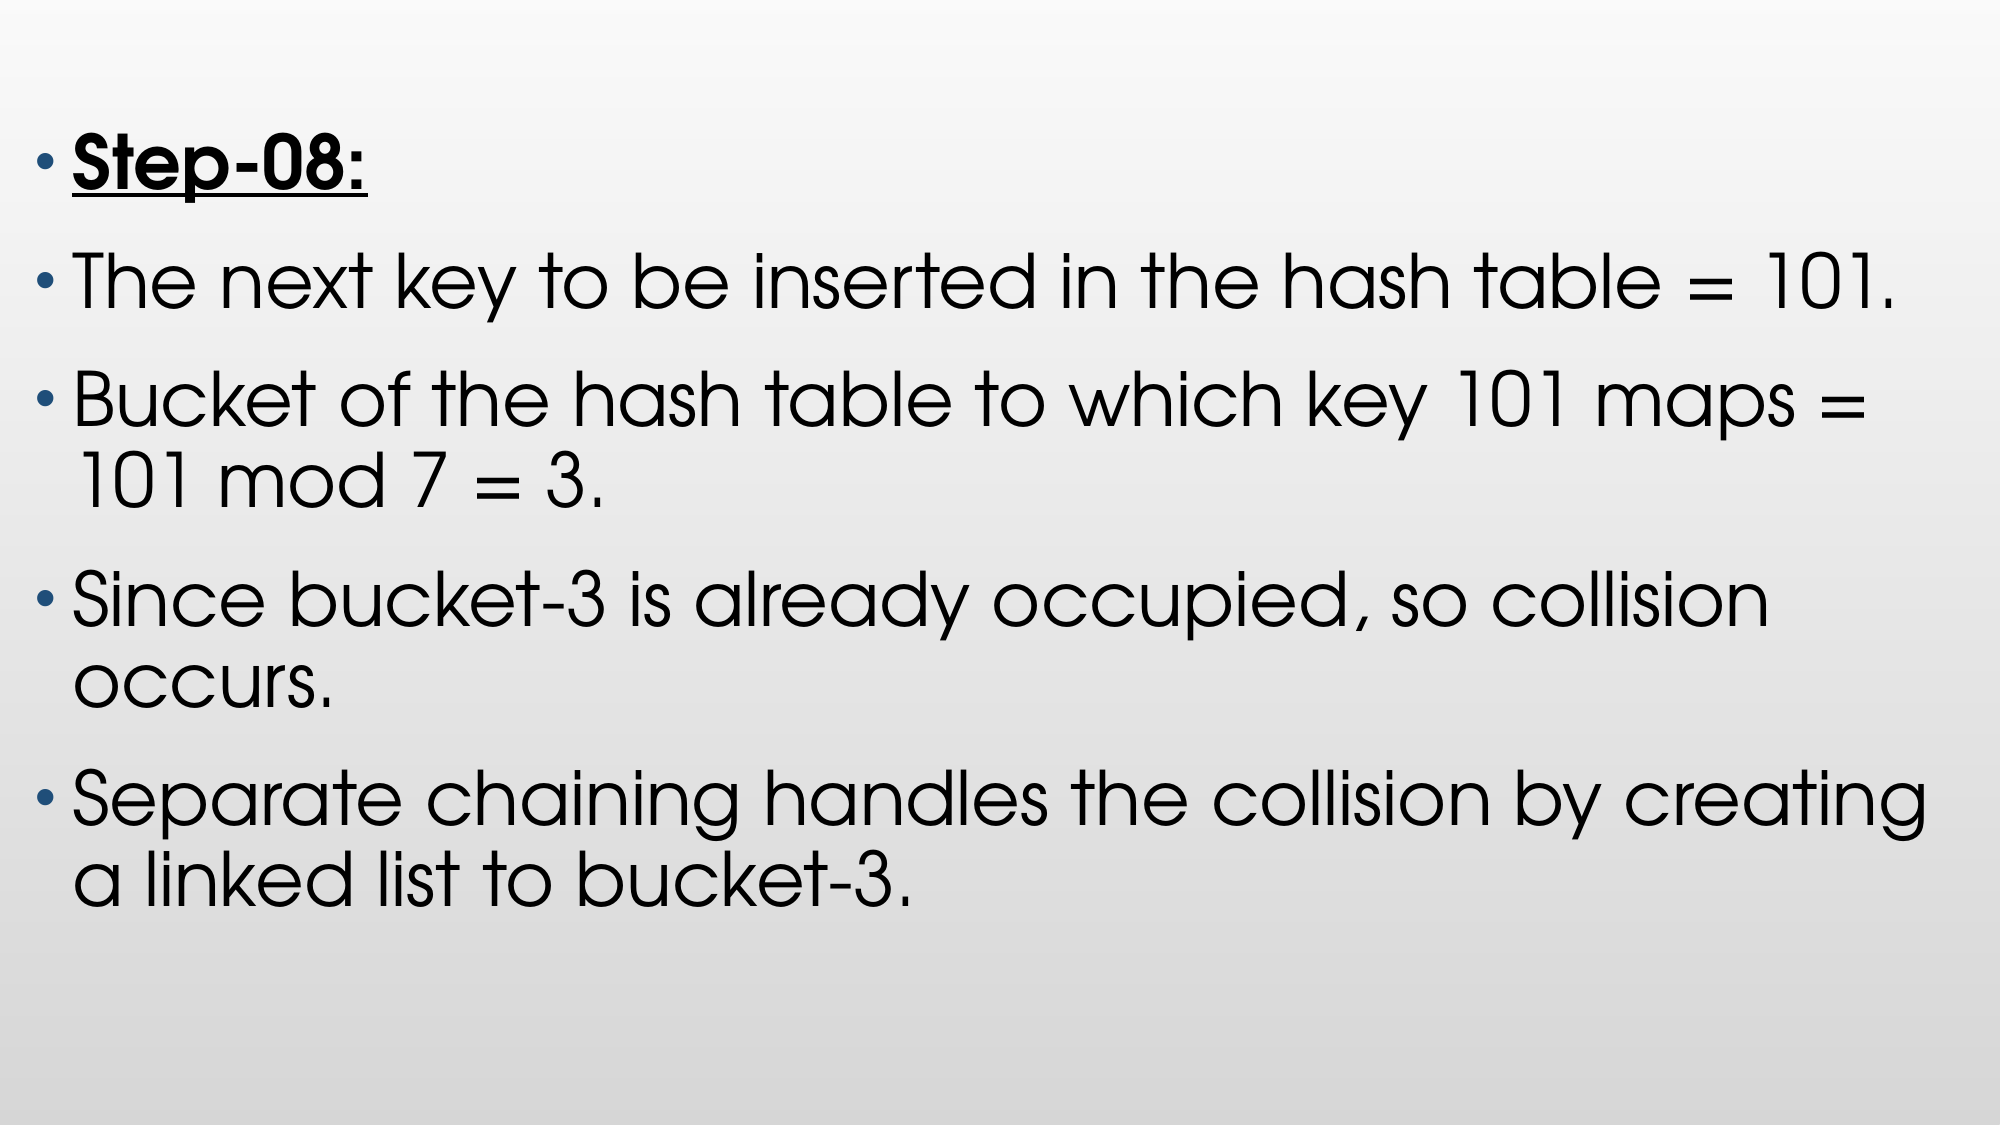

#
Step-08:
The next key to be inserted in the hash table = 101.
Bucket of the hash table to which key 101 maps = 101 mod 7 = 3.
Since bucket-3 is already occupied, so collision occurs.
Separate chaining handles the collision by creating a linked list to bucket-3.